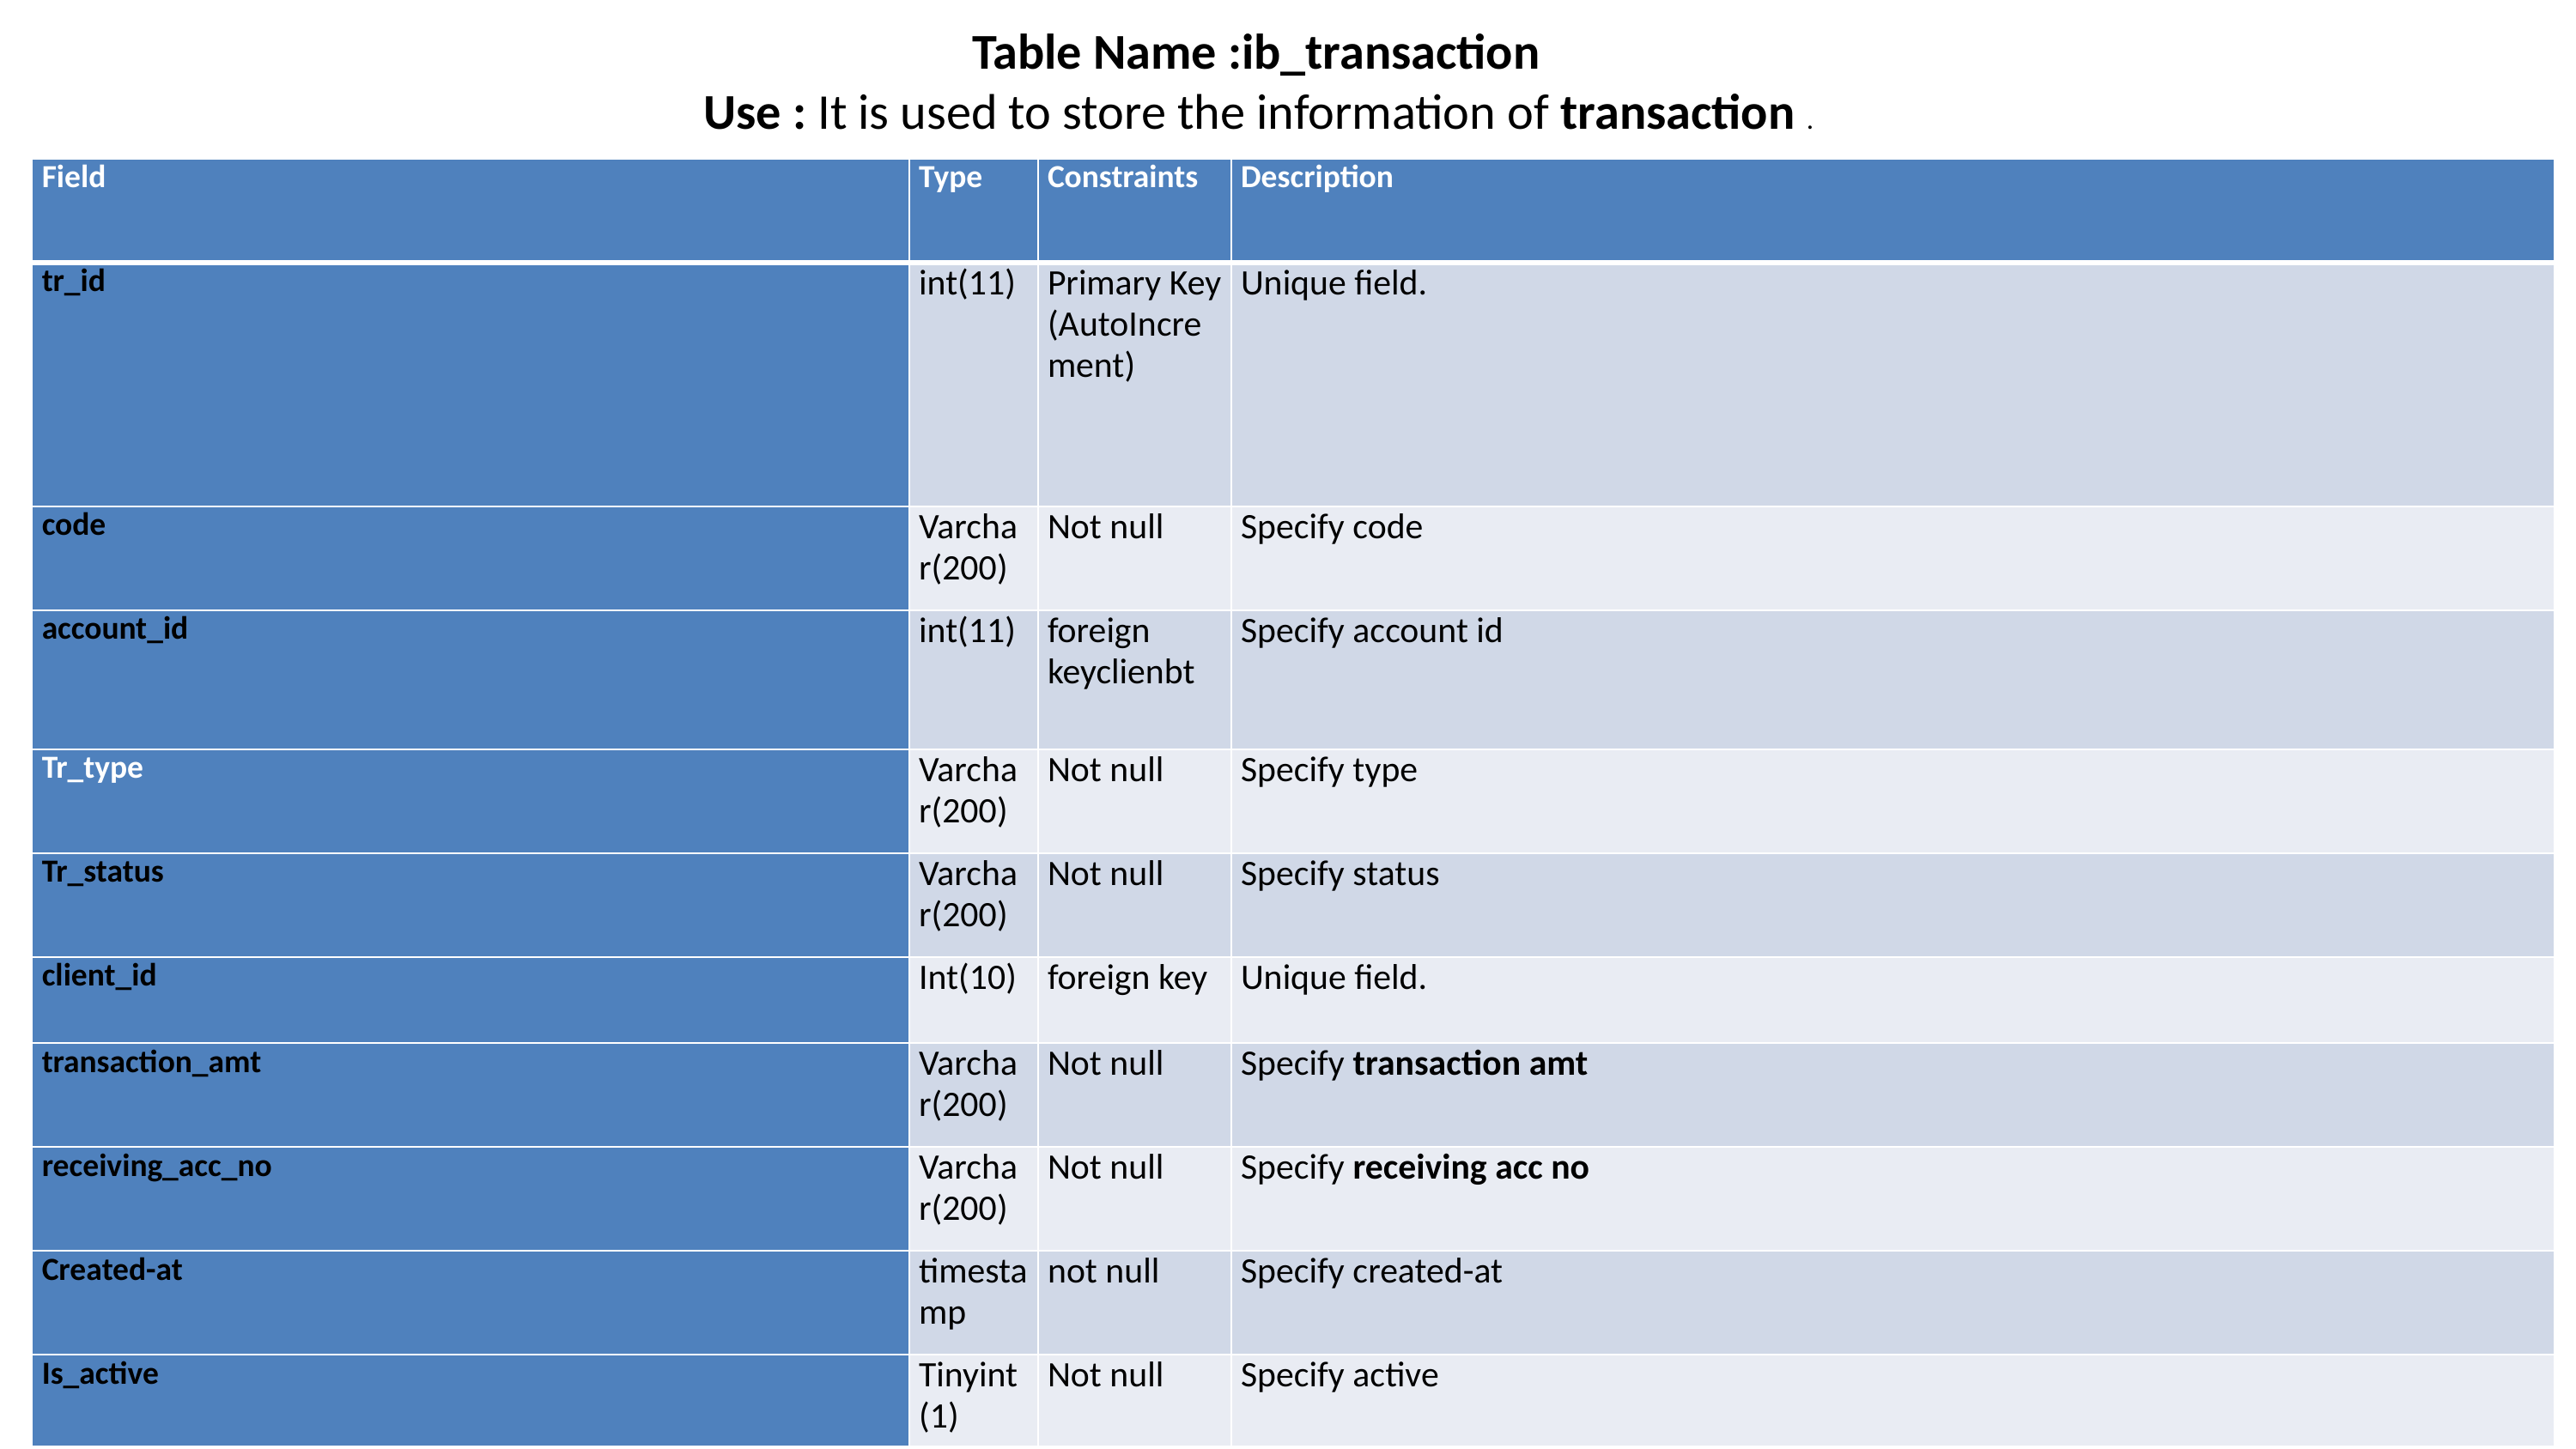

Table Name :ib_transaction
Use : It is used to store the information of transaction .
| Field | Type | Constraints | Description |
| --- | --- | --- | --- |
| tr\_id | int(11) | Primary Key (AutoIncrement) | Unique field. |
| code | Varchar(200) | Not null | Specify code |
| account\_id | int(11) | foreign keyclienbt | Specify account id |
| Tr\_type | Varchar(200) | Not null | Specify type |
| Tr\_status | Varchar(200) | Not null | Specify status |
| client\_id | Int(10) | foreign key | Unique field. |
| transaction\_amt | Varchar(200) | Not null | Specify transaction amt |
| receiving\_acc\_no | Varchar(200) | Not null | Specify receiving acc no |
| Created-at | timestamp | not null | Specify created-at |
| Is\_active | Tinyint(1) | Not null | Specify active |